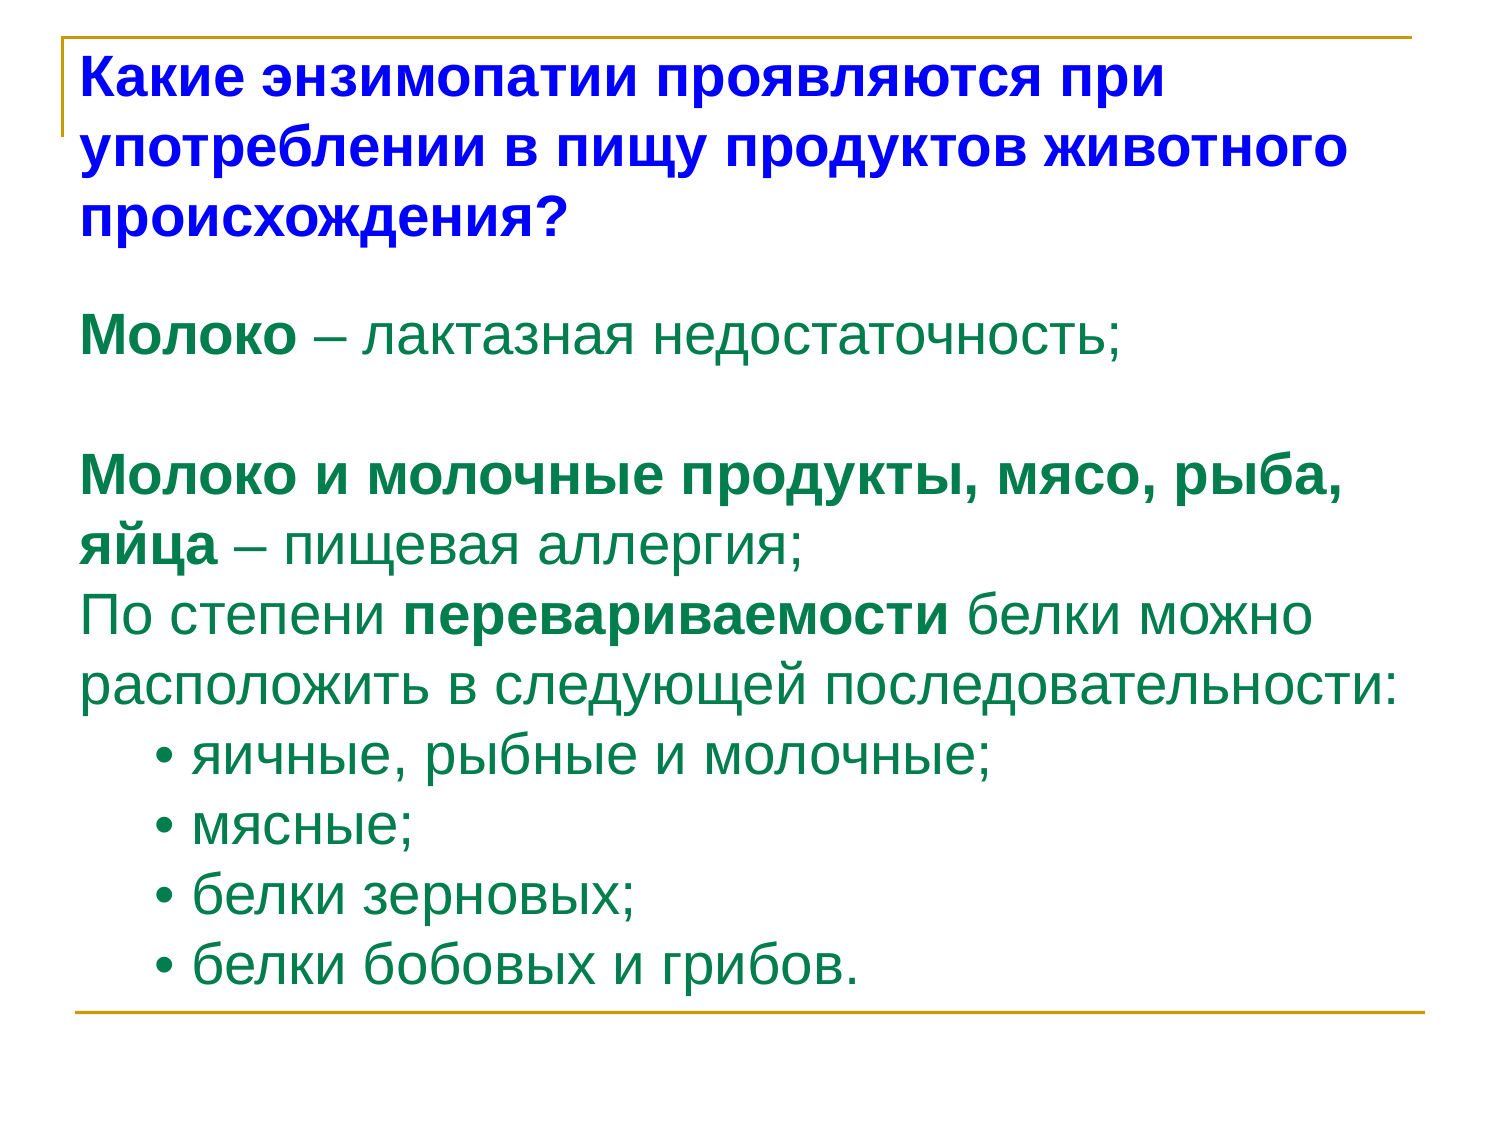

Какие энзимопатии проявляются при употреблении в пищу продуктов животного происхождения?
Молоко – лактазная недостаточность;

Молоко и молочные продукты, мясо, рыба, яйца – пищевая аллергия;
По степени перевариваемости белки можно расположить в следующей последовательности:
• яичные, рыбные и молочные;
• мясные;
• белки зерновых;
• белки бобовых и грибов.